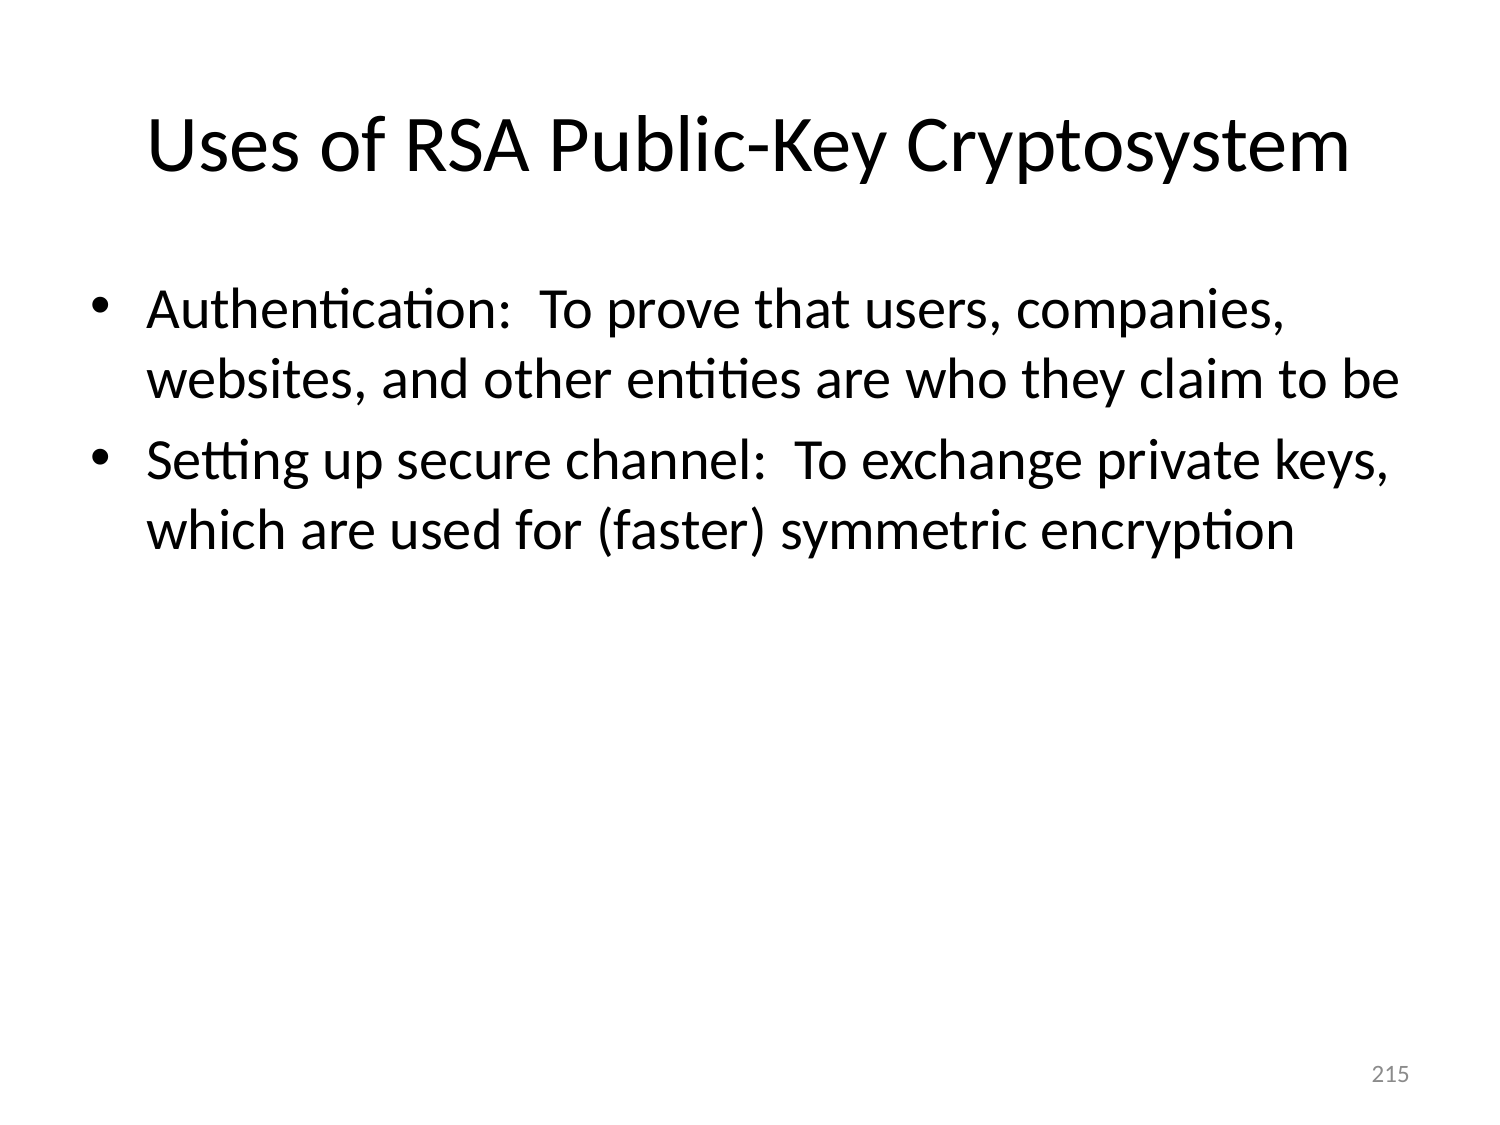

# Uses of RSA Public-Key Cryptosystem
Authentication:  To prove that users, companies, websites, and other entities are who they claim to be
Setting up secure channel:  To exchange private keys, which are used for (faster) symmetric encryption

215